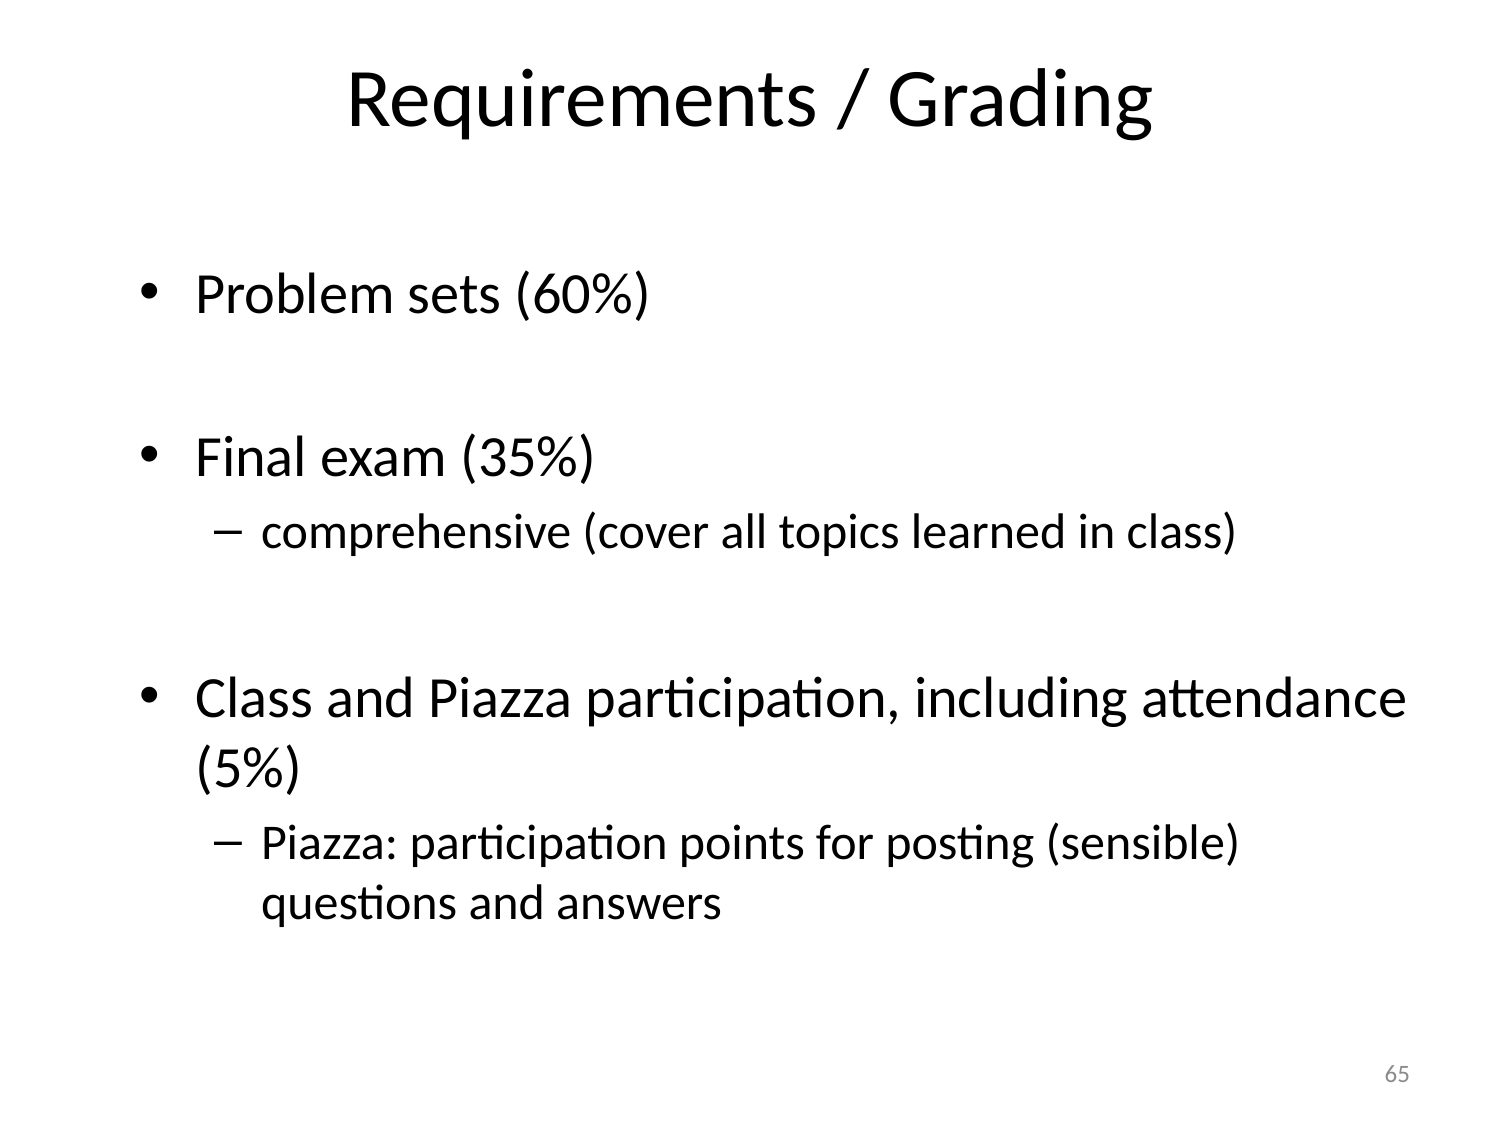

# Requirements / Grading
Problem sets (60%)

Final exam (35%)
comprehensive (cover all topics learned in class)

Class and Piazza participation, including attendance (5%)
Piazza: participation points for posting (sensible) questions and answers
65